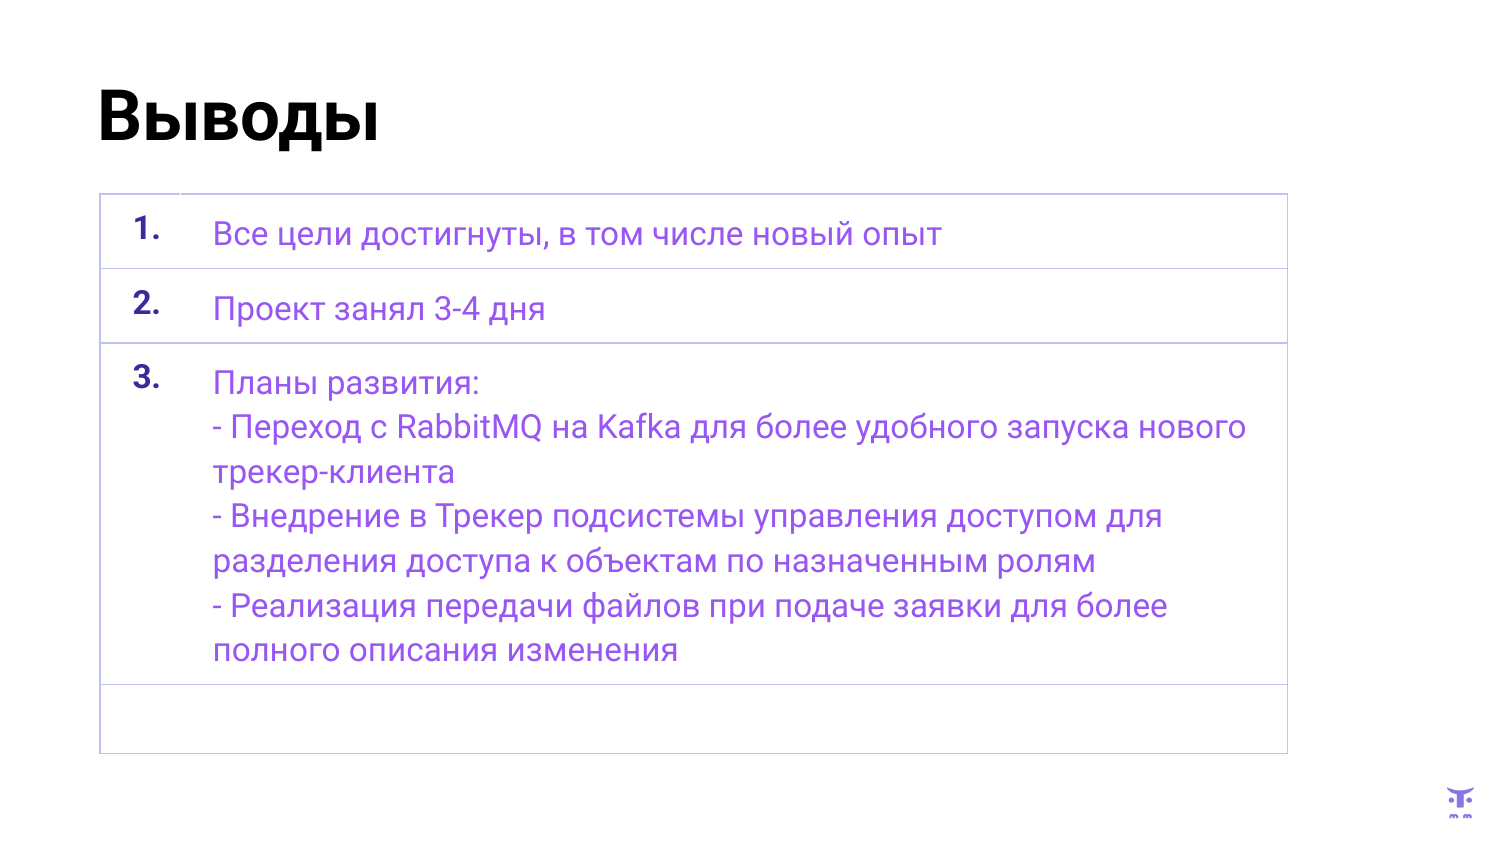

# Выводы

| 1. | Все цели достигнуты, в том числе новый опыт |
| --- | --- |
| 2. | Проект занял 3-4 дня |
| 3. | Планы развития: - Переход с RabbitMQ на Kafka для более удобного запуска нового трекер-клиента - Внедрение в Трекер подсистемы управления доступом для разделения доступа к объектам по назначенным ролям - Реализация передачи файлов при подаче заявки для более полного описания изменения |
|  |  |